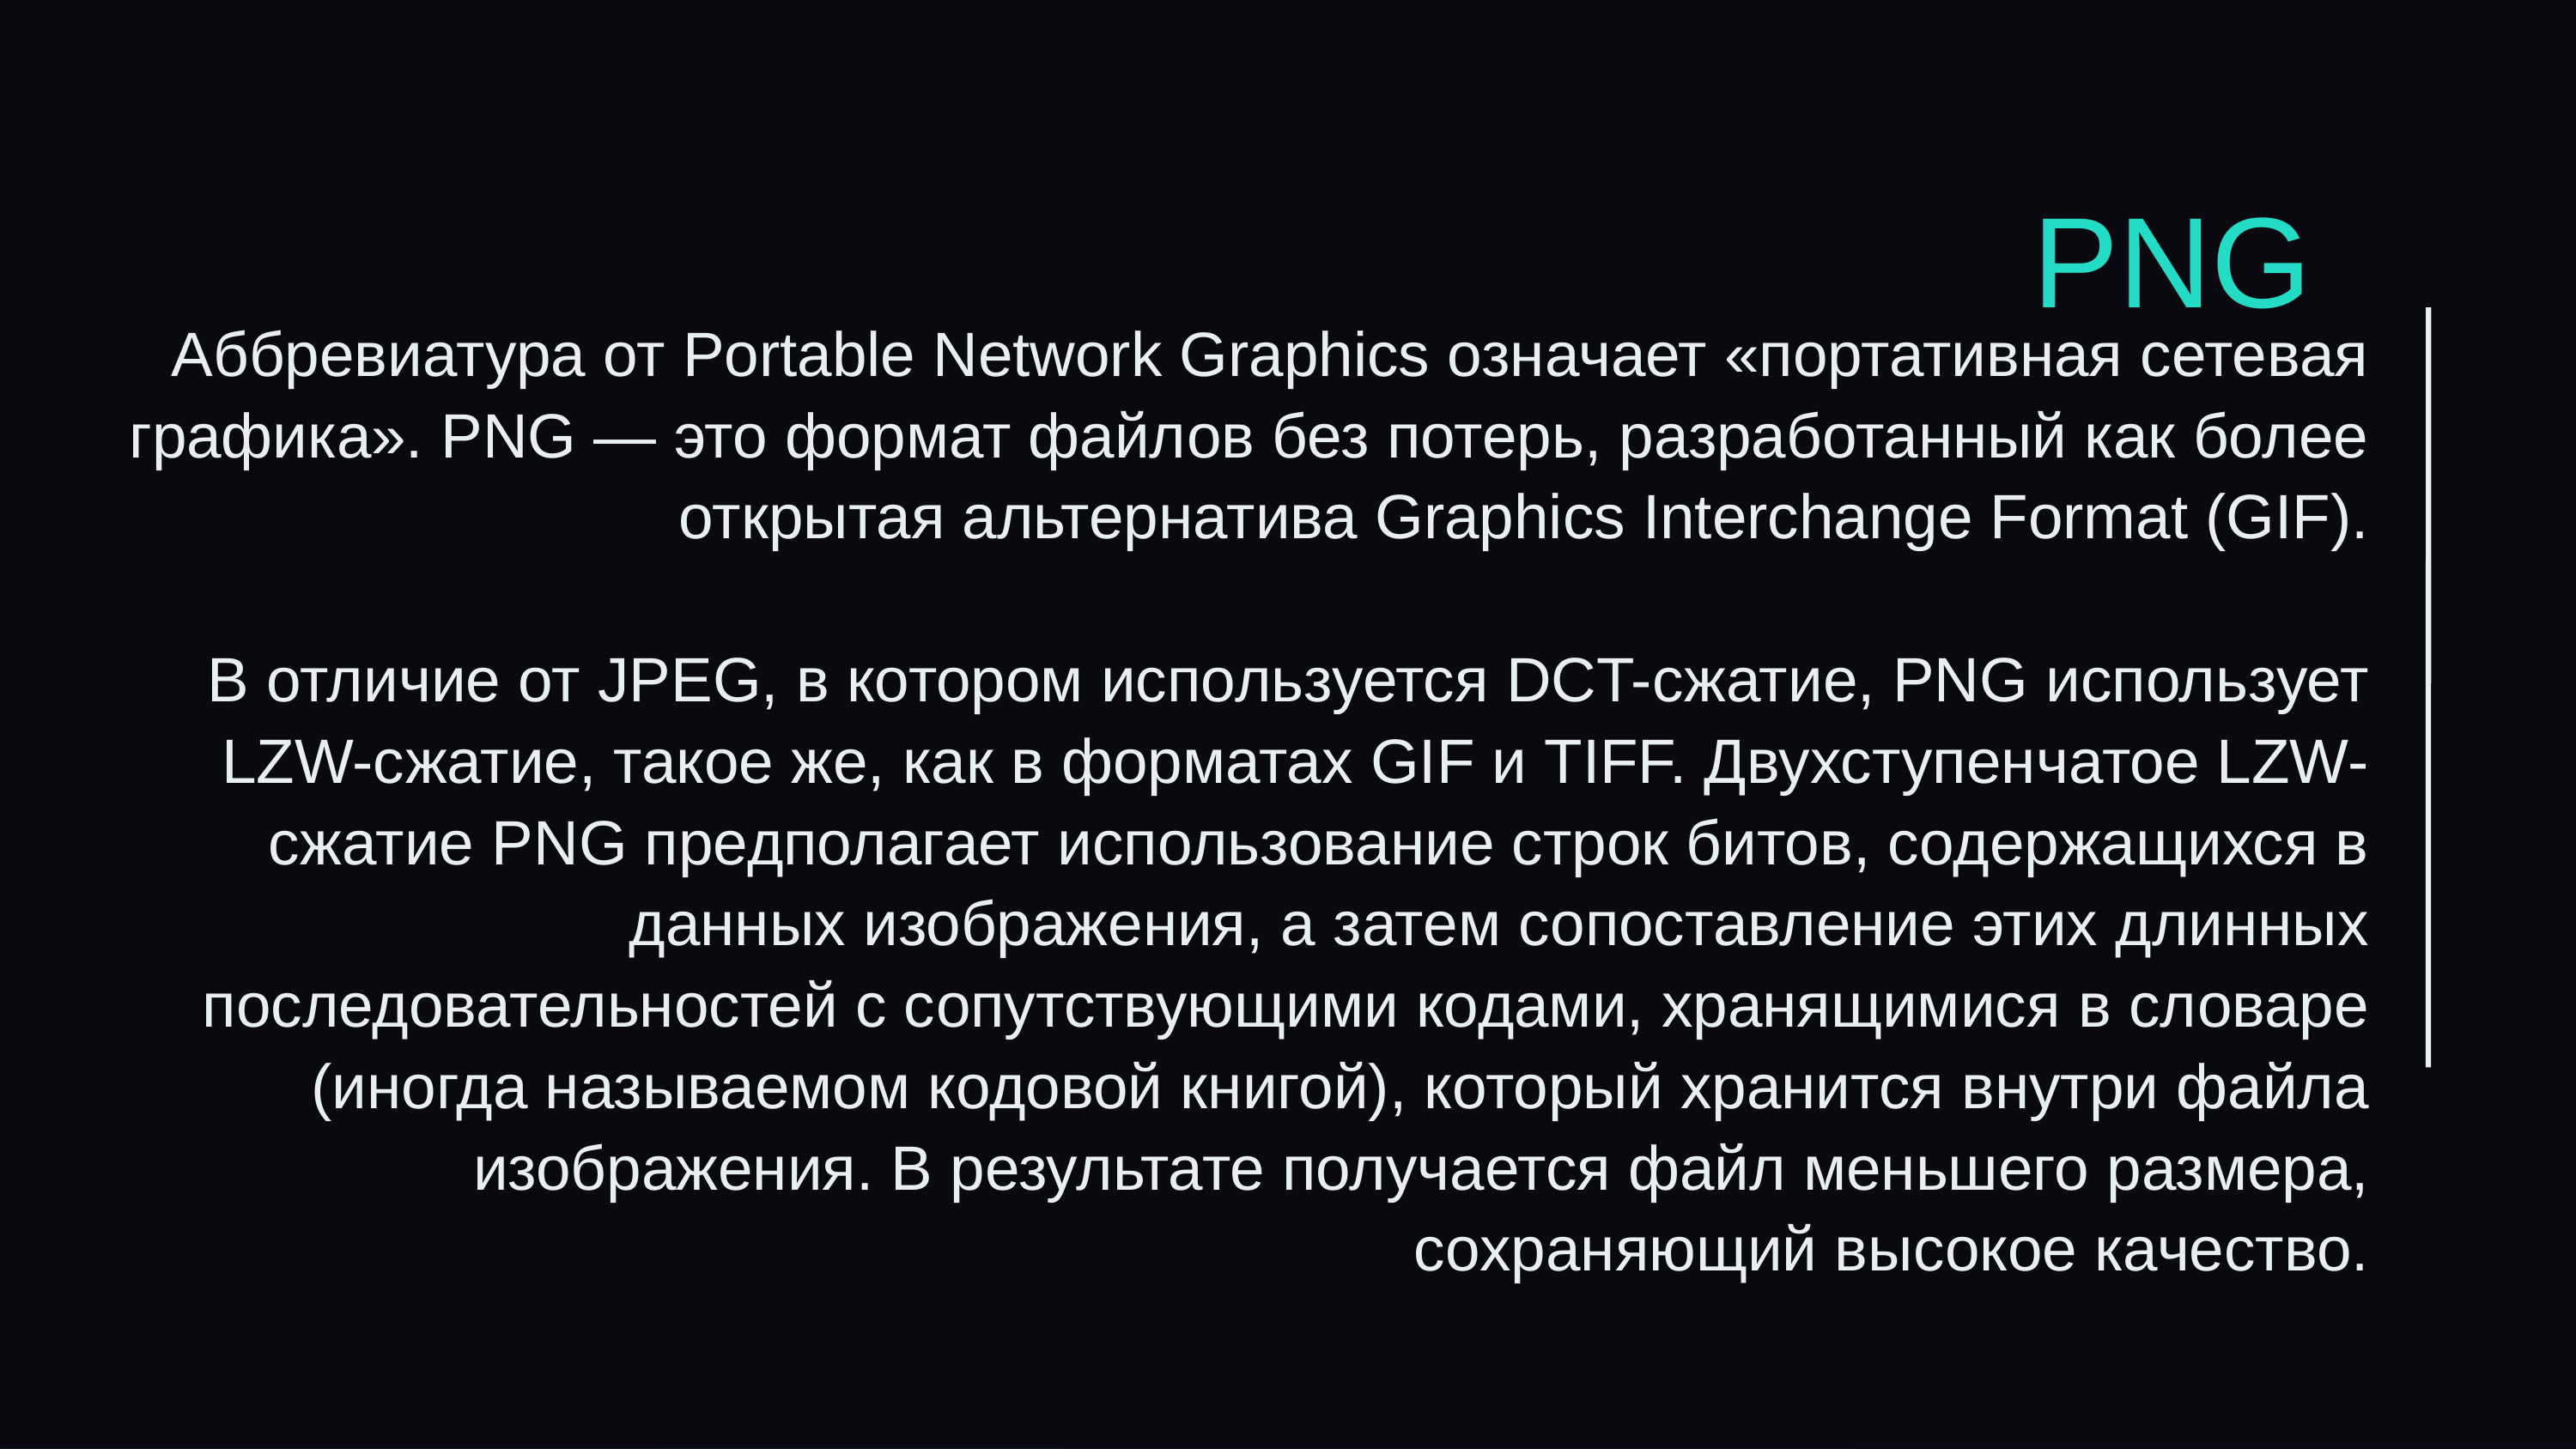

PNG
Аббревиатура от Portable Network Graphics означает «портативная сетевая графика». PNG — это формат файлов без потерь, разработанный как более открытая альтернатива Graphics Interchange Format (GIF).

В отличие от JPEG, в котором используется DCT-сжатие, PNG использует LZW-сжатие, такое же, как в форматах GIF и TIFF. Двухступенчатое LZW-сжатие PNG предполагает использование строк битов, содержащихся в данных изображения, а затем сопоставление этих длинных последовательностей с сопутствующими кодами, хранящимися в словаре (иногда называемом кодовой книгой), который хранится внутри файла изображения. В результате получается файл меньшего размера, сохраняющий высокое качество.